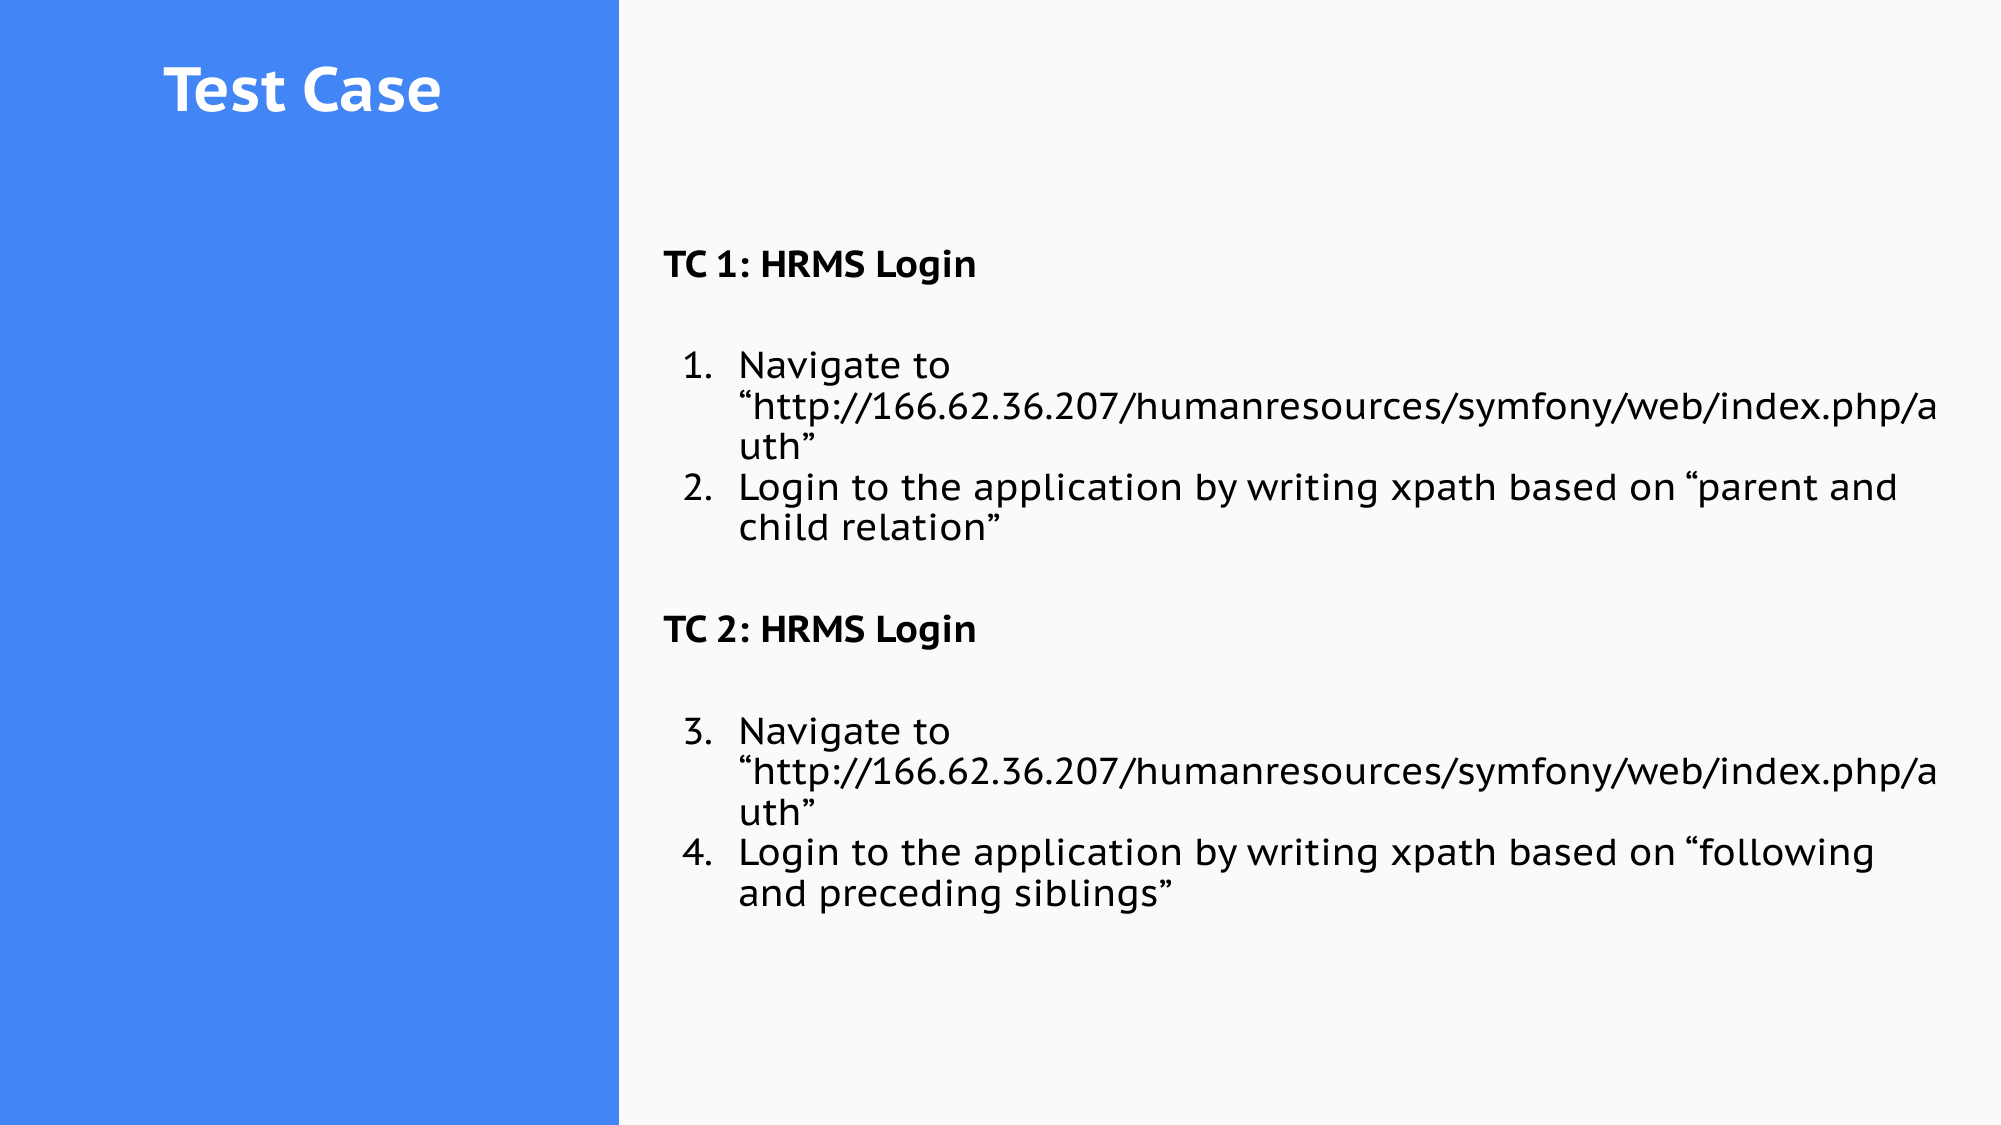

# Test Case

TC 1: HRMS Login

Navigate to “http://166.62.36.207/humanresources/symfony/web/index.php/auth”
Login to the application by writing xpath based on “parent and child relation”

TC 2: HRMS Login

Navigate to “http://166.62.36.207/humanresources/symfony/web/index.php/auth”
Login to the application by writing xpath based on “following and preceding siblings”